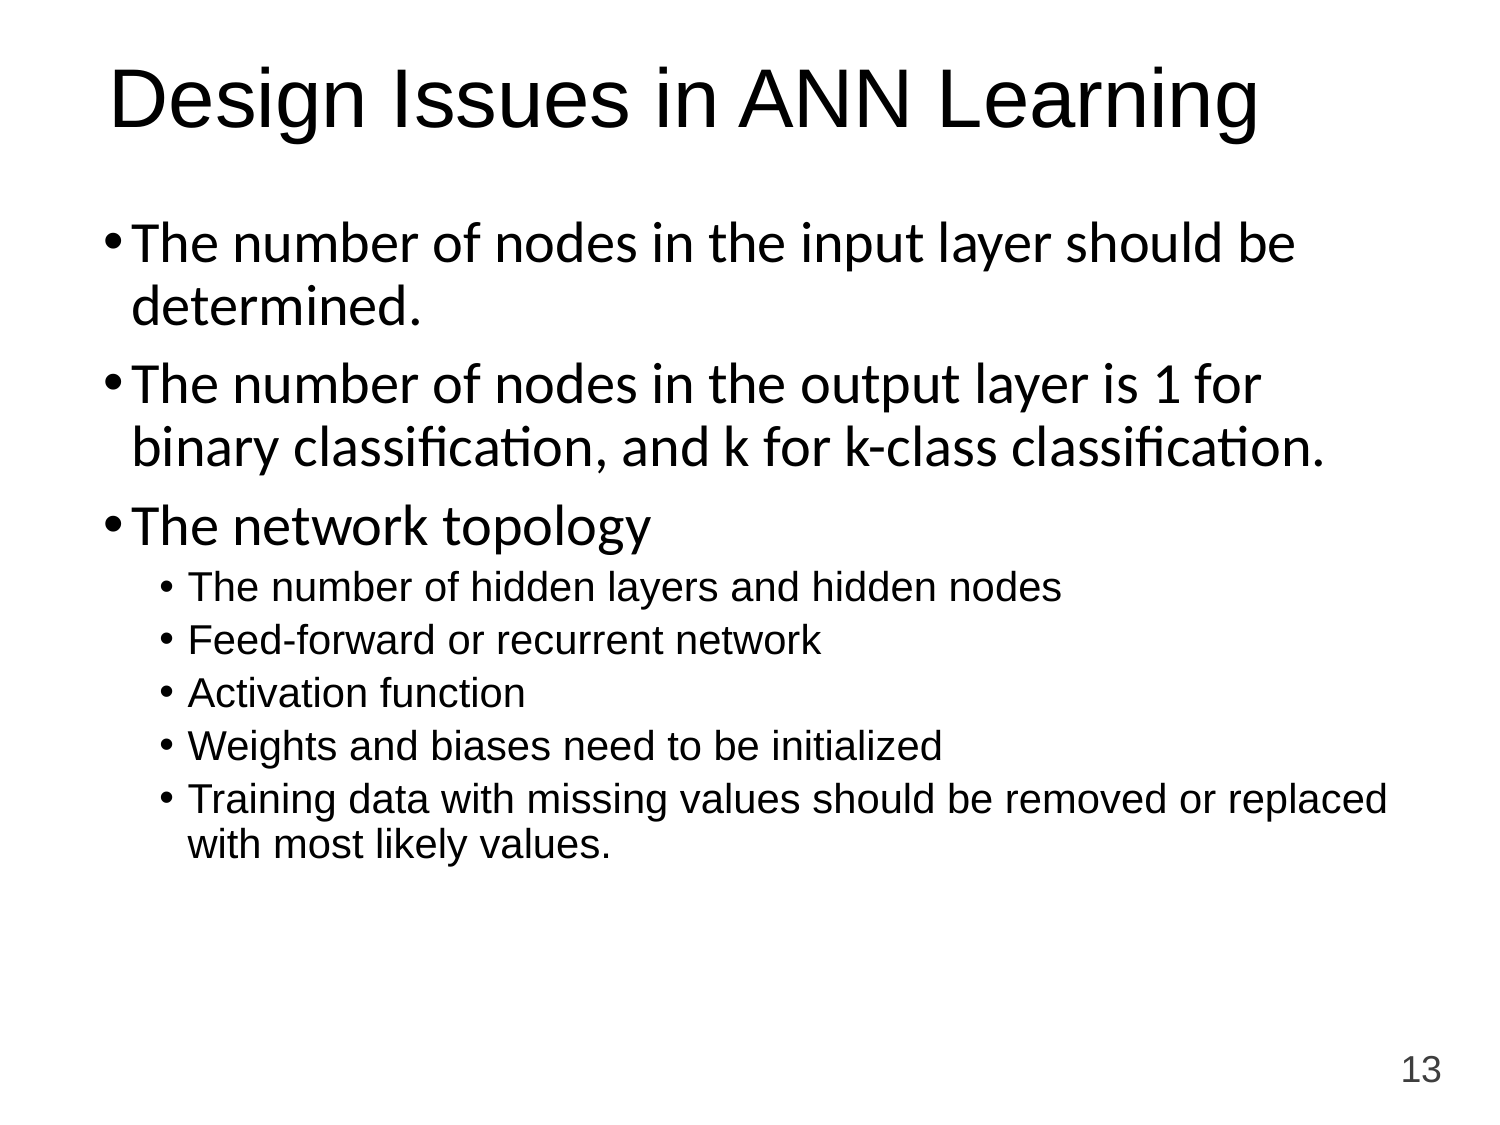

# Design Issues in ANN Learning
The number of nodes in the input layer should be determined.
The number of nodes in the output layer is 1 for binary classification, and k for k-class classification.
The network topology
The number of hidden layers and hidden nodes
Feed-forward or recurrent network
Activation function
Weights and biases need to be initialized
Training data with missing values should be removed or replaced with most likely values.
13